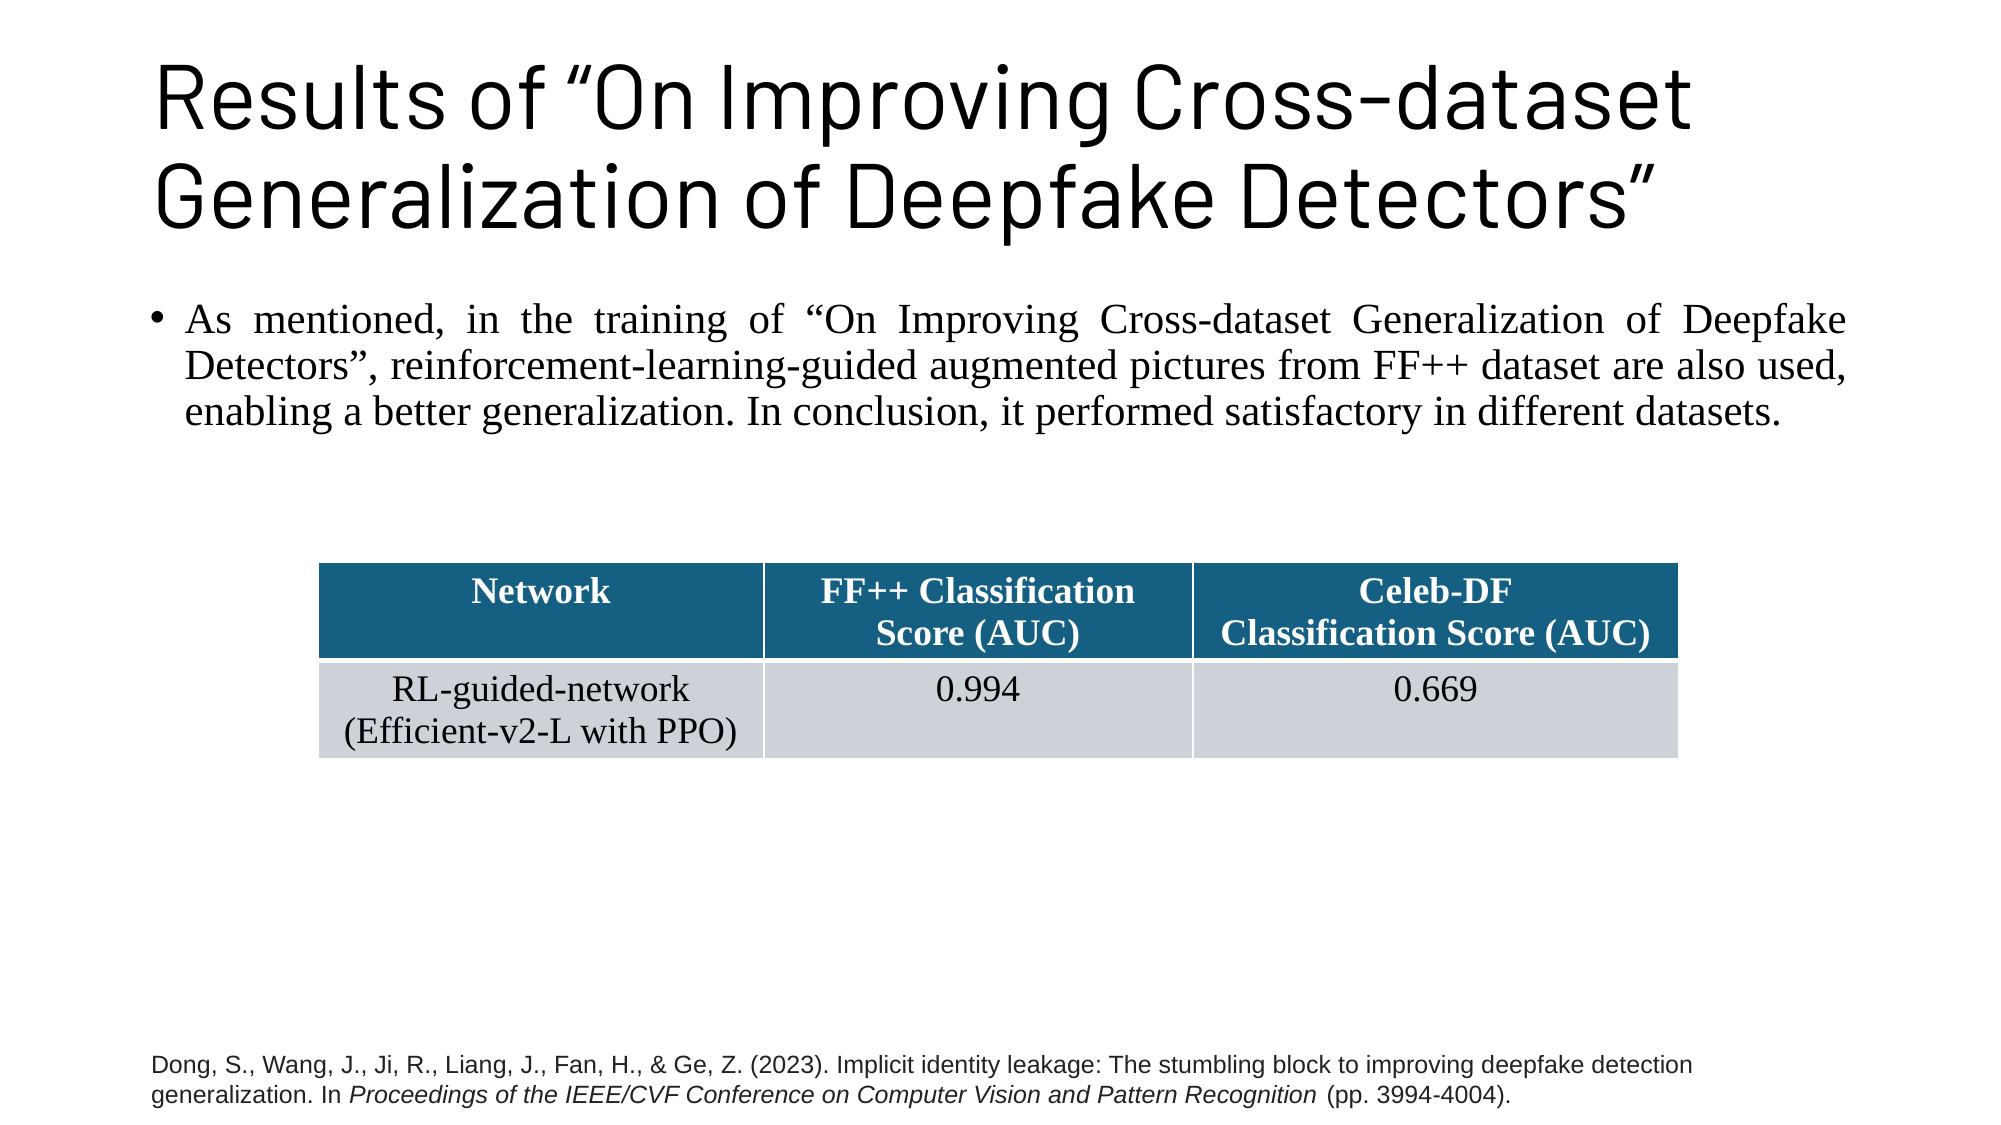

# Results of “On Improving Cross-dataset Generalization of Deepfake Detectors”
As mentioned, in the training of “On Improving Cross-dataset Generalization of Deepfake Detectors”, reinforcement-learning-guided augmented pictures from FF++ dataset are also used, enabling a better generalization. In conclusion, it performed satisfactory in different datasets.
| Network | FF++ Classification Score (AUC) | Celeb-DF Classification Score (AUC) |
| --- | --- | --- |
| RL-guided-network (Efficient-v2-L with PPO) | 0.994 | 0.669 |
Dong, S., Wang, J., Ji, R., Liang, J., Fan, H., & Ge, Z. (2023). Implicit identity leakage: The stumbling block to improving deepfake detection generalization. In Proceedings of the IEEE/CVF Conference on Computer Vision and Pattern Recognition (pp. 3994-4004).